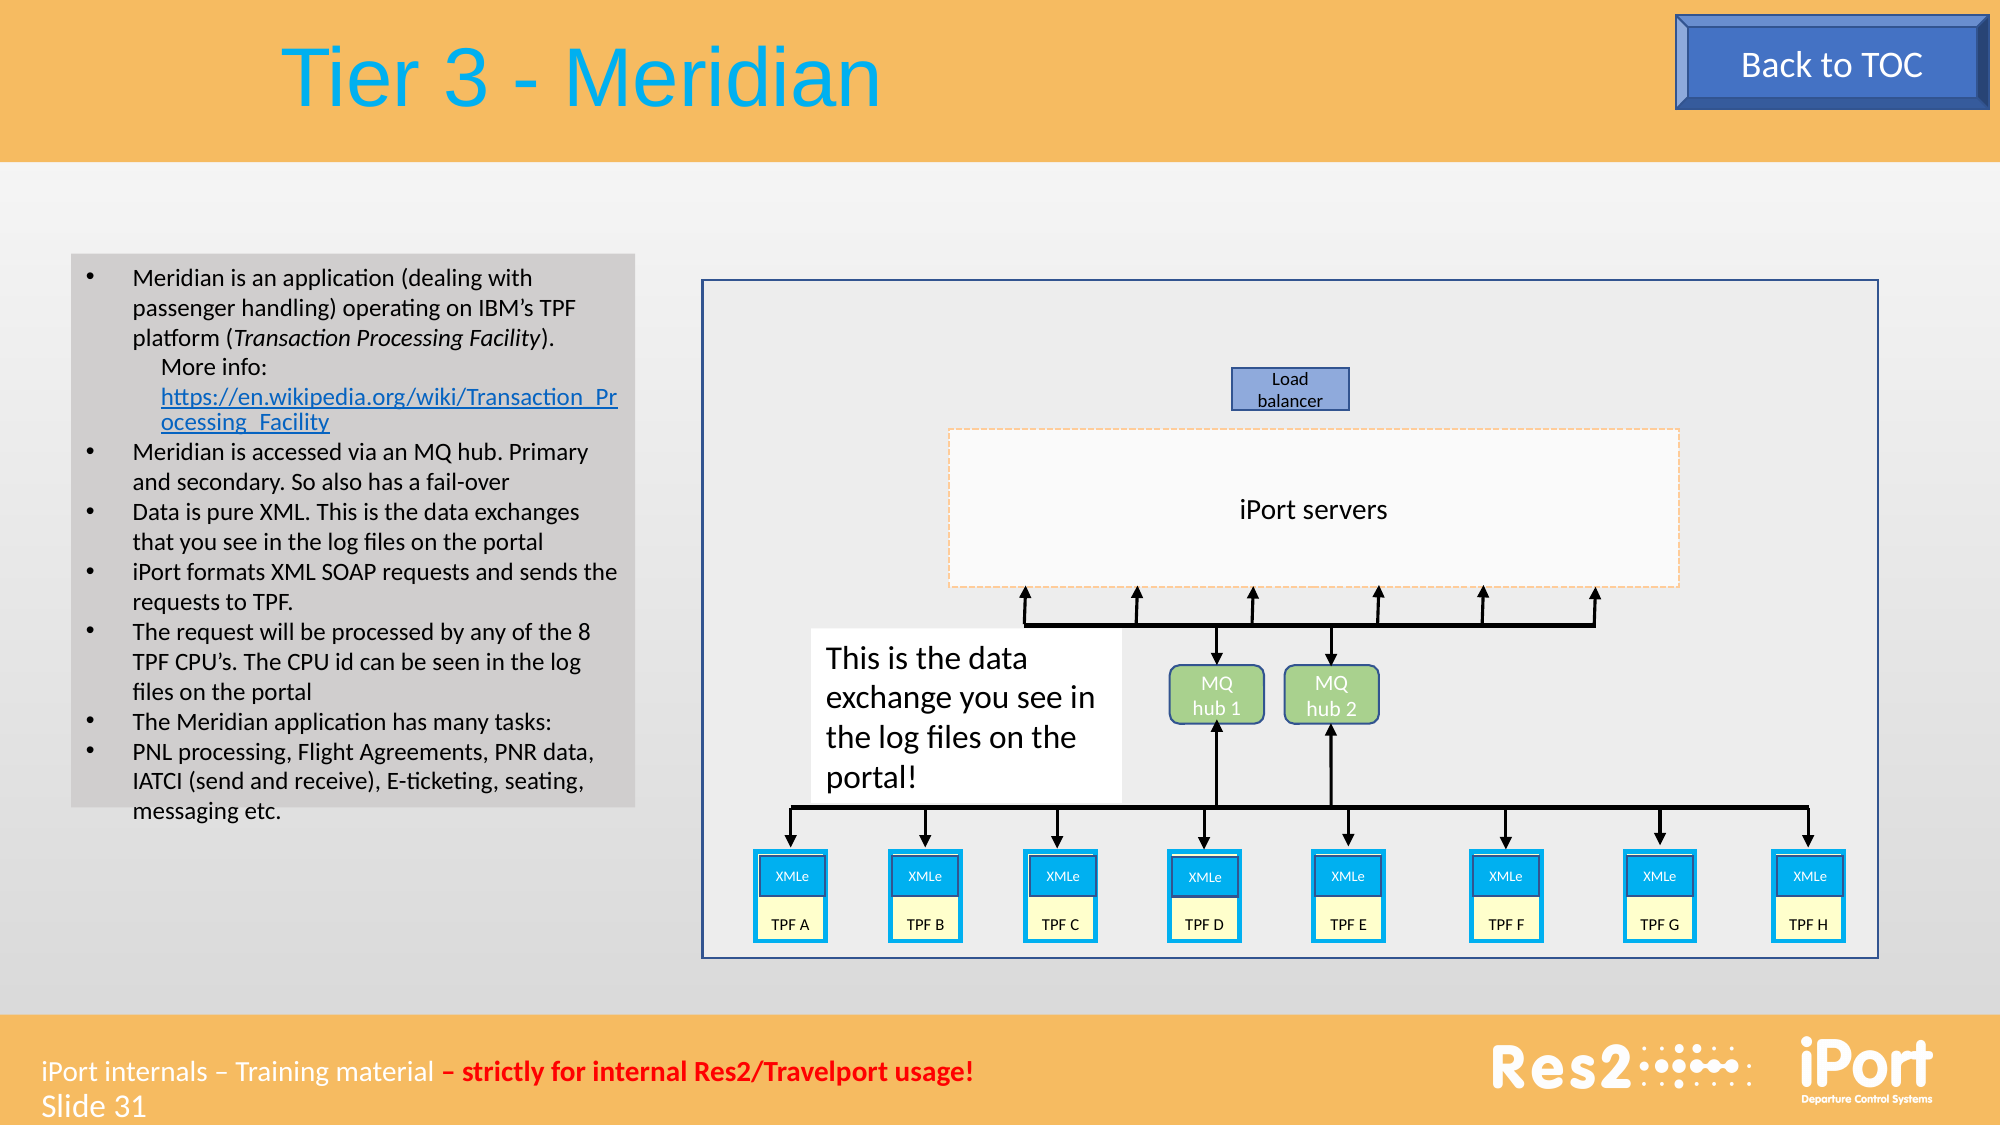

Tier 3 - Meridian
Back to TOC
Meridian is an application (dealing with passenger handling) operating on IBM’s TPF platform (Transaction Processing Facility).
More info: https://en.wikipedia.org/wiki/Transaction_Processing_Facility
Meridian is accessed via an MQ hub. Primary and secondary. So also has a fail-over
Data is pure XML. This is the data exchanges that you see in the log files on the portal
iPort formats XML SOAP requests and sends the requests to TPF.
The request will be processed by any of the 8 TPF CPU’s. The CPU id can be seen in the log files on the portal
The Meridian application has many tasks:
PNL processing, Flight Agreements, PNR data, IATCI (send and receive), E-ticketing, seating, messaging etc.

Load balancer
iPort servers
This is the data exchange you see in the log files on the portal!
MQ hub 1
MQ hub 2
TPF A
TPF B
TPF C
TPF D
TPF E
TPF F
TPF G
TPF H
XMLe
XMLe
XMLe
XMLe
XMLe
XMLe
XMLe
XMLe